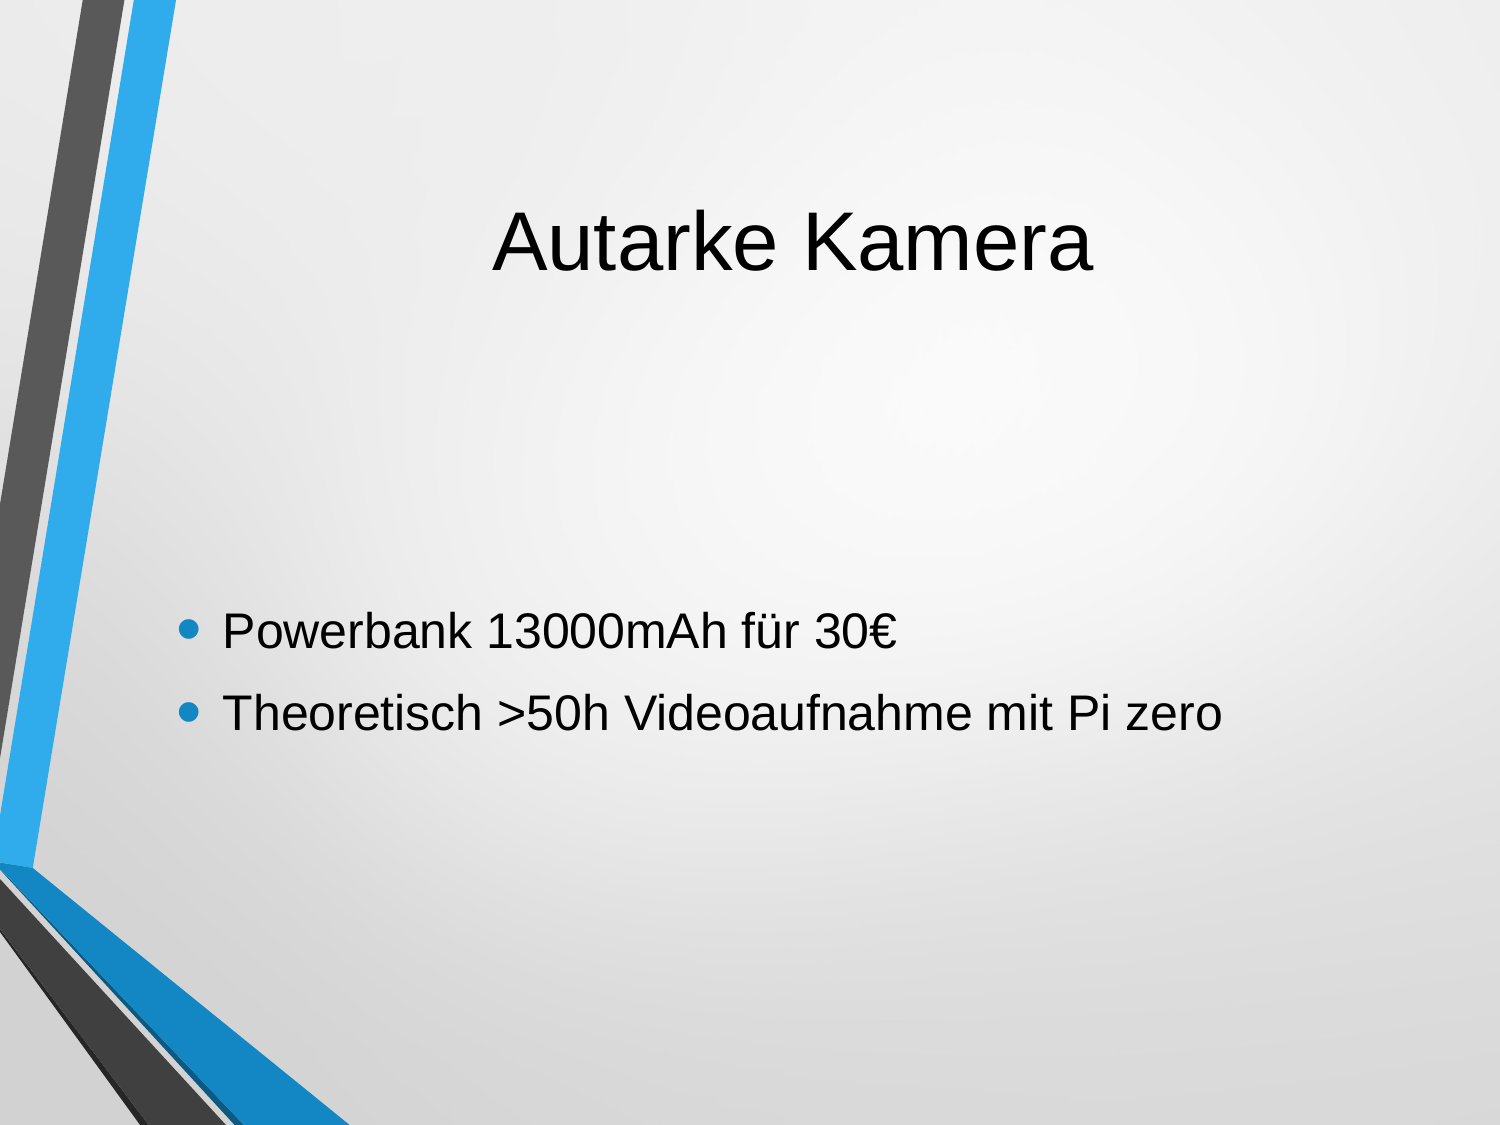

# Autarke Kamera
Powerbank 13000mAh für 30€
Theoretisch >50h Videoaufnahme mit Pi zero